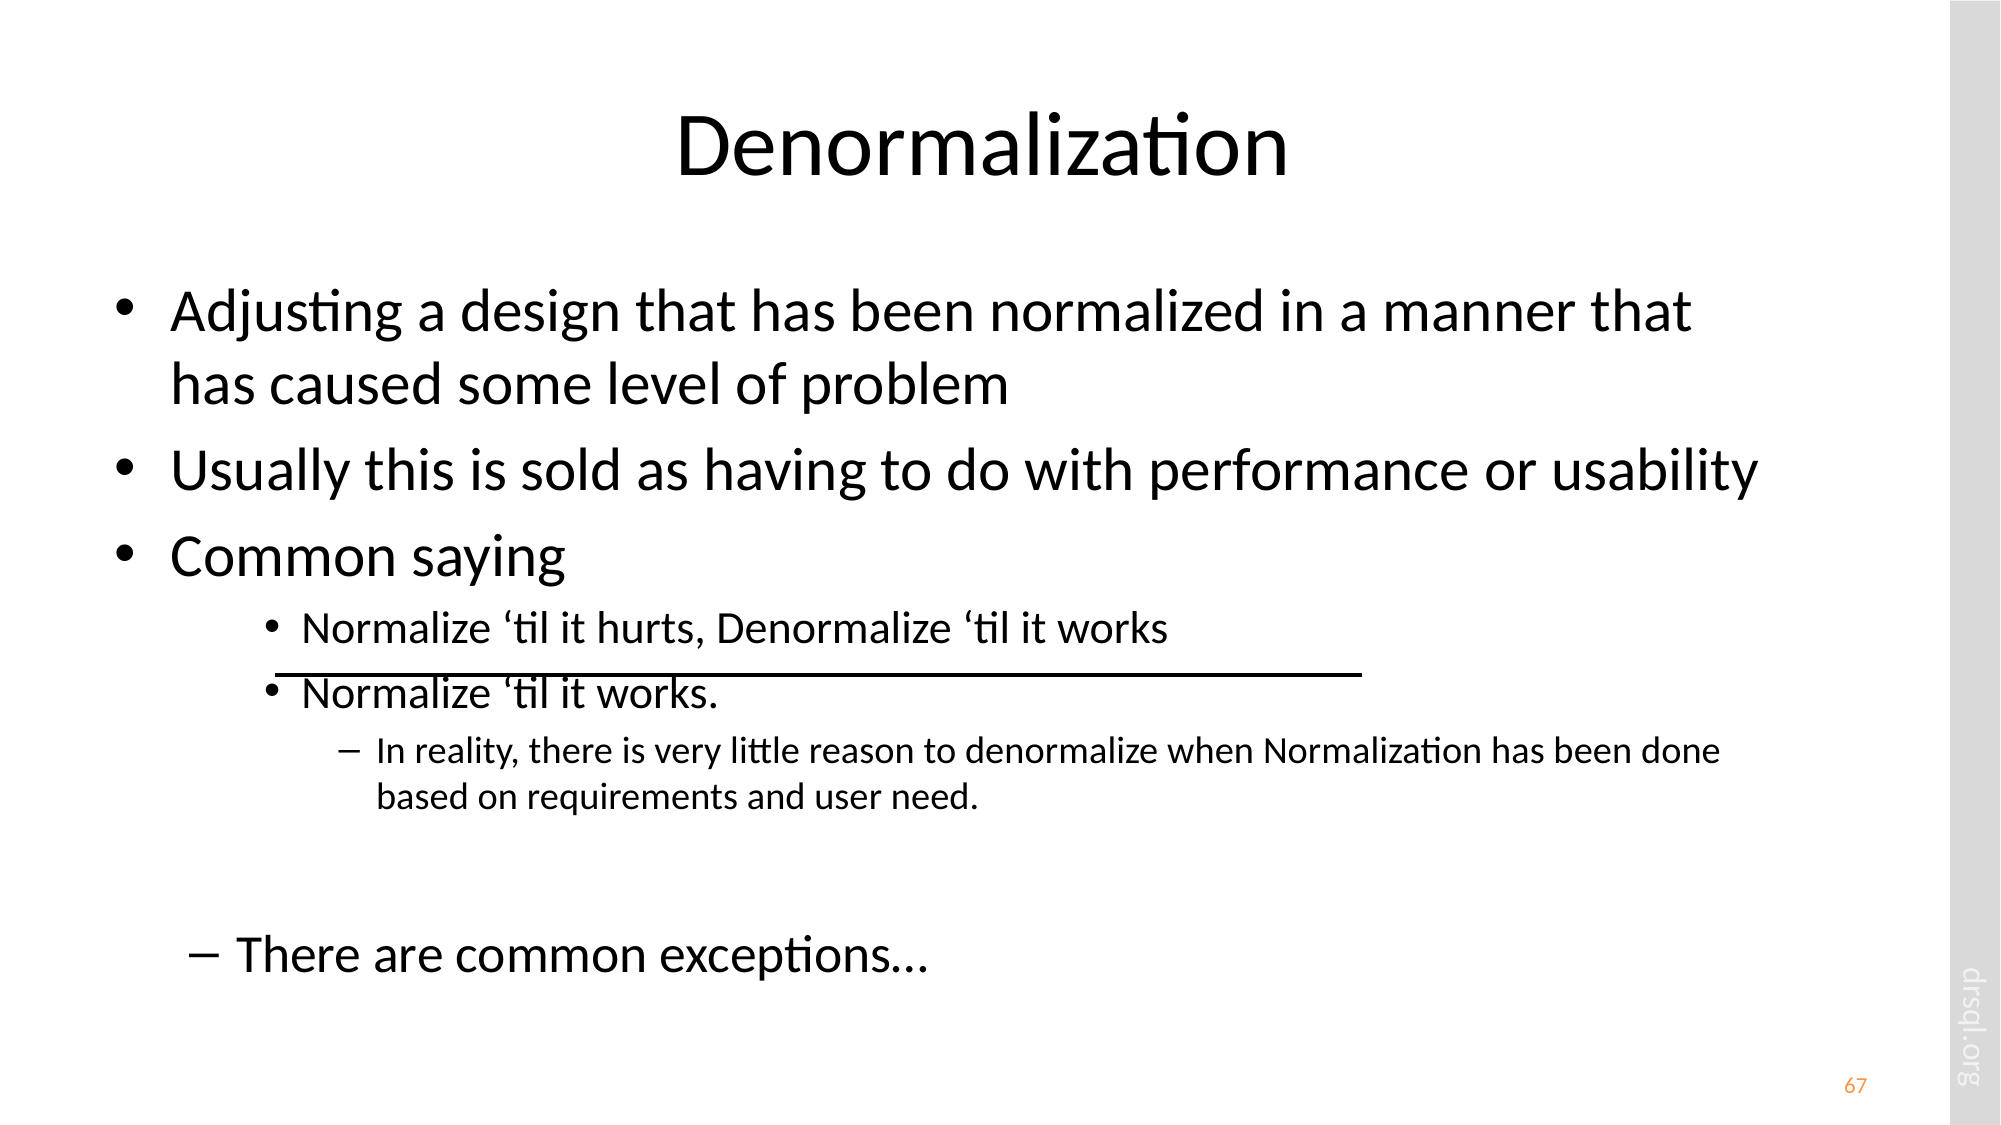

# Denormalization
Adjusting a design that has been normalized in a manner that has caused some level of problem
Usually this is sold as having to do with performance or usability
Common saying
Normalize ‘til it hurts, Denormalize ‘til it works
Normalize ‘til it works.
In reality, there is very little reason to denormalize when Normalization has been done based on requirements and user need.

There are common exceptions…